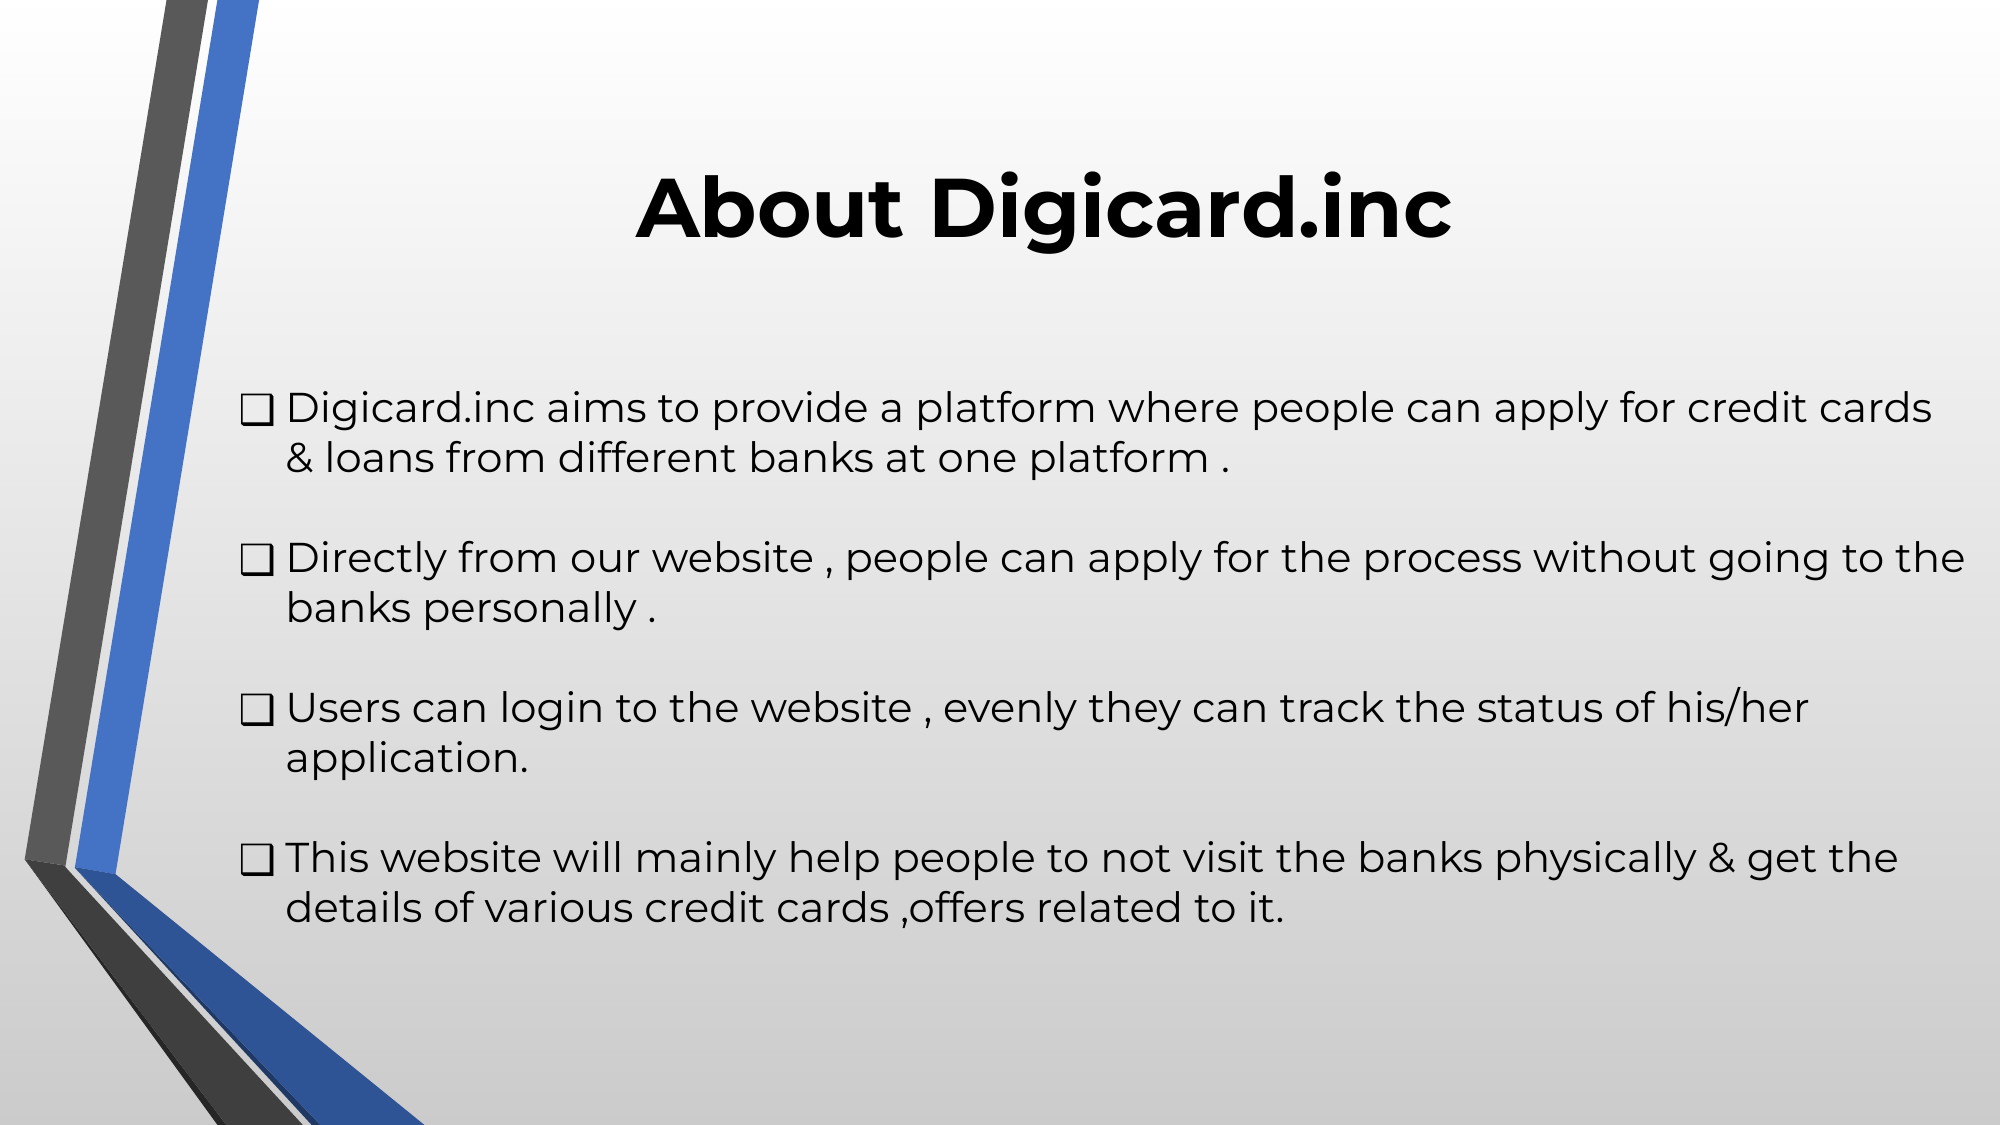

# About Digicard.inc
Digicard.inc aims to provide a platform where people can apply for credit cards & loans from different banks at one platform .

Directly from our website , people can apply for the process without going to the banks personally .

Users can login to the website , evenly they can track the status of his/her application.

This website will mainly help people to not visit the banks physically & get the details of various credit cards ,offers related to it.